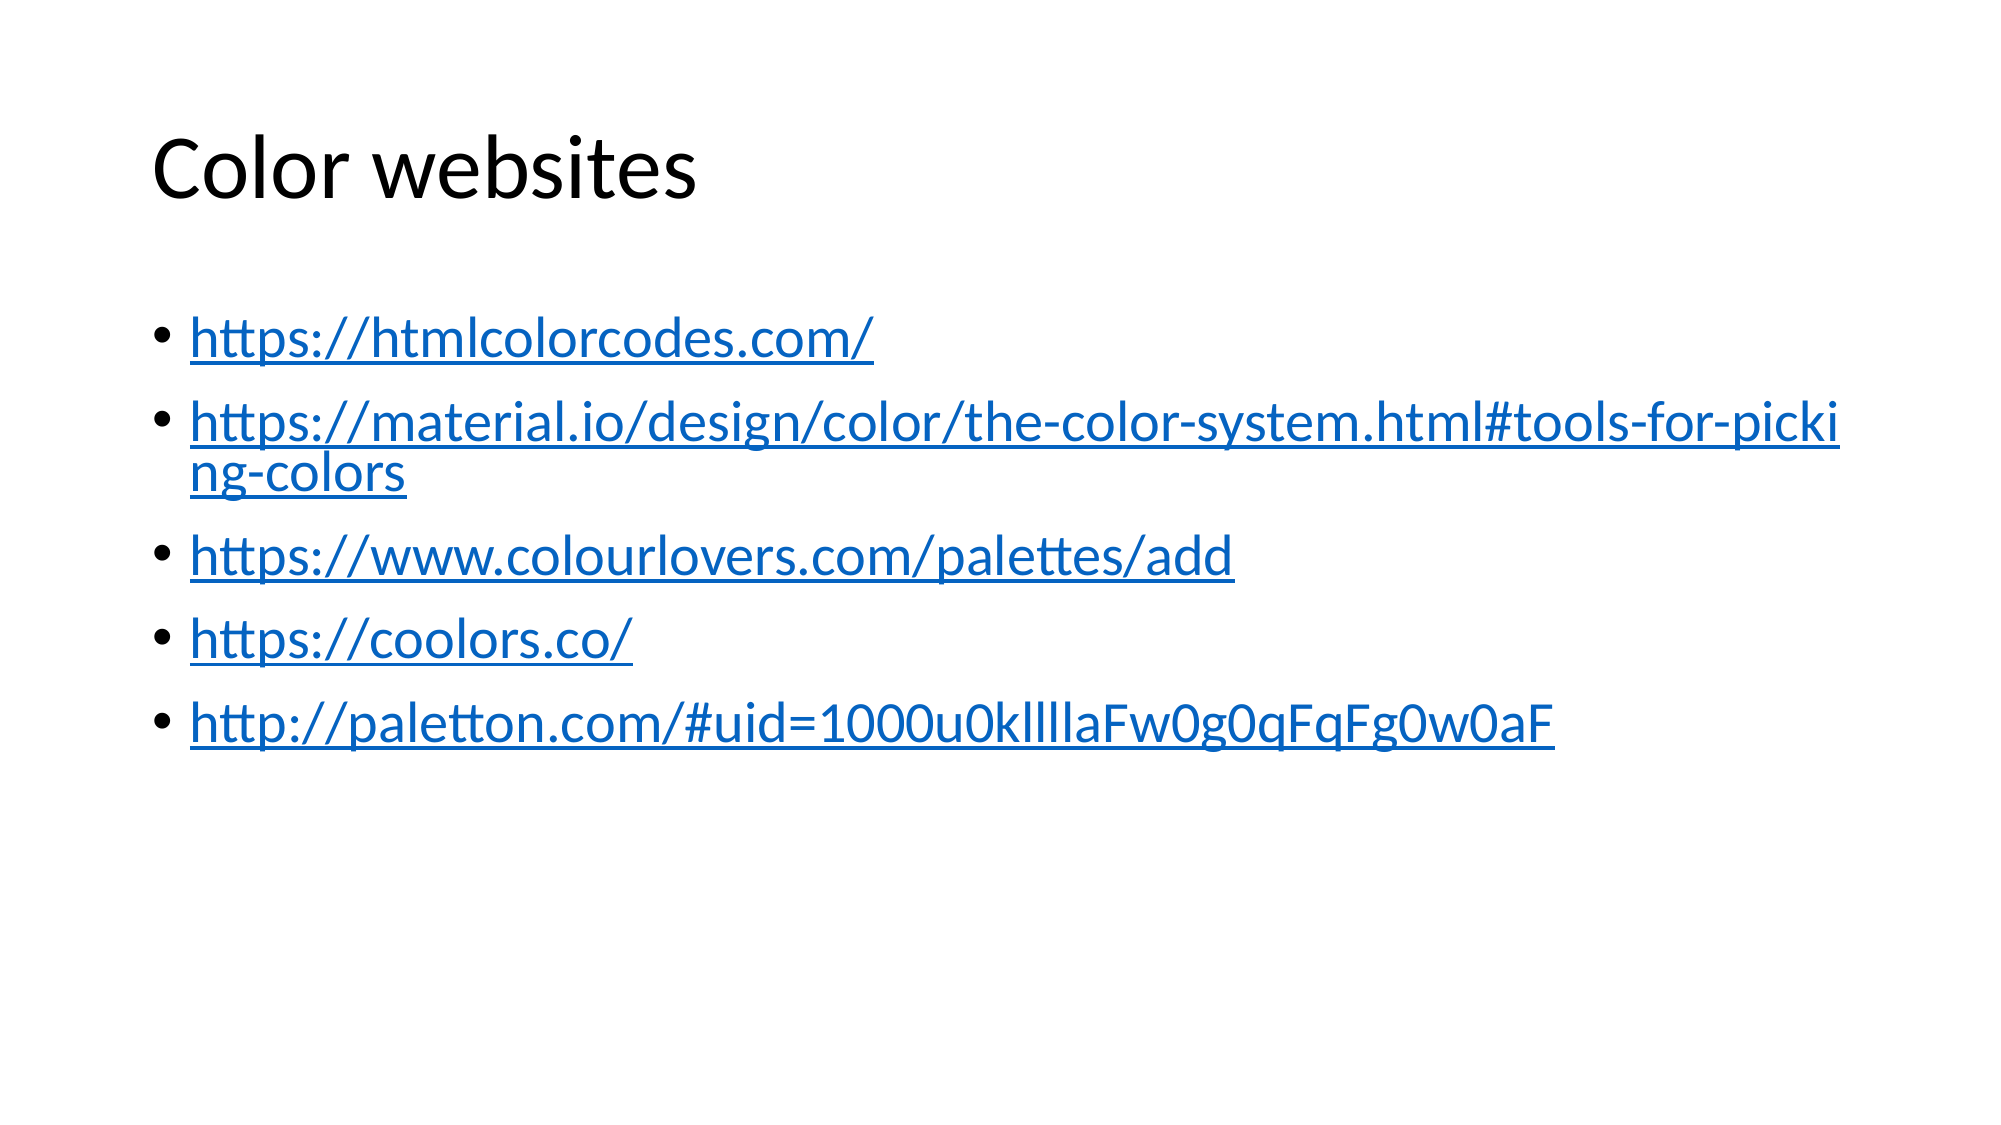

# Color websites
https://htmlcolorcodes.com/
https://material.io/design/color/the-color-system.html#tools-for-picking-colors
https://www.colourlovers.com/palettes/add
https://coolors.co/
http://paletton.com/#uid=1000u0kllllaFw0g0qFqFg0w0aF